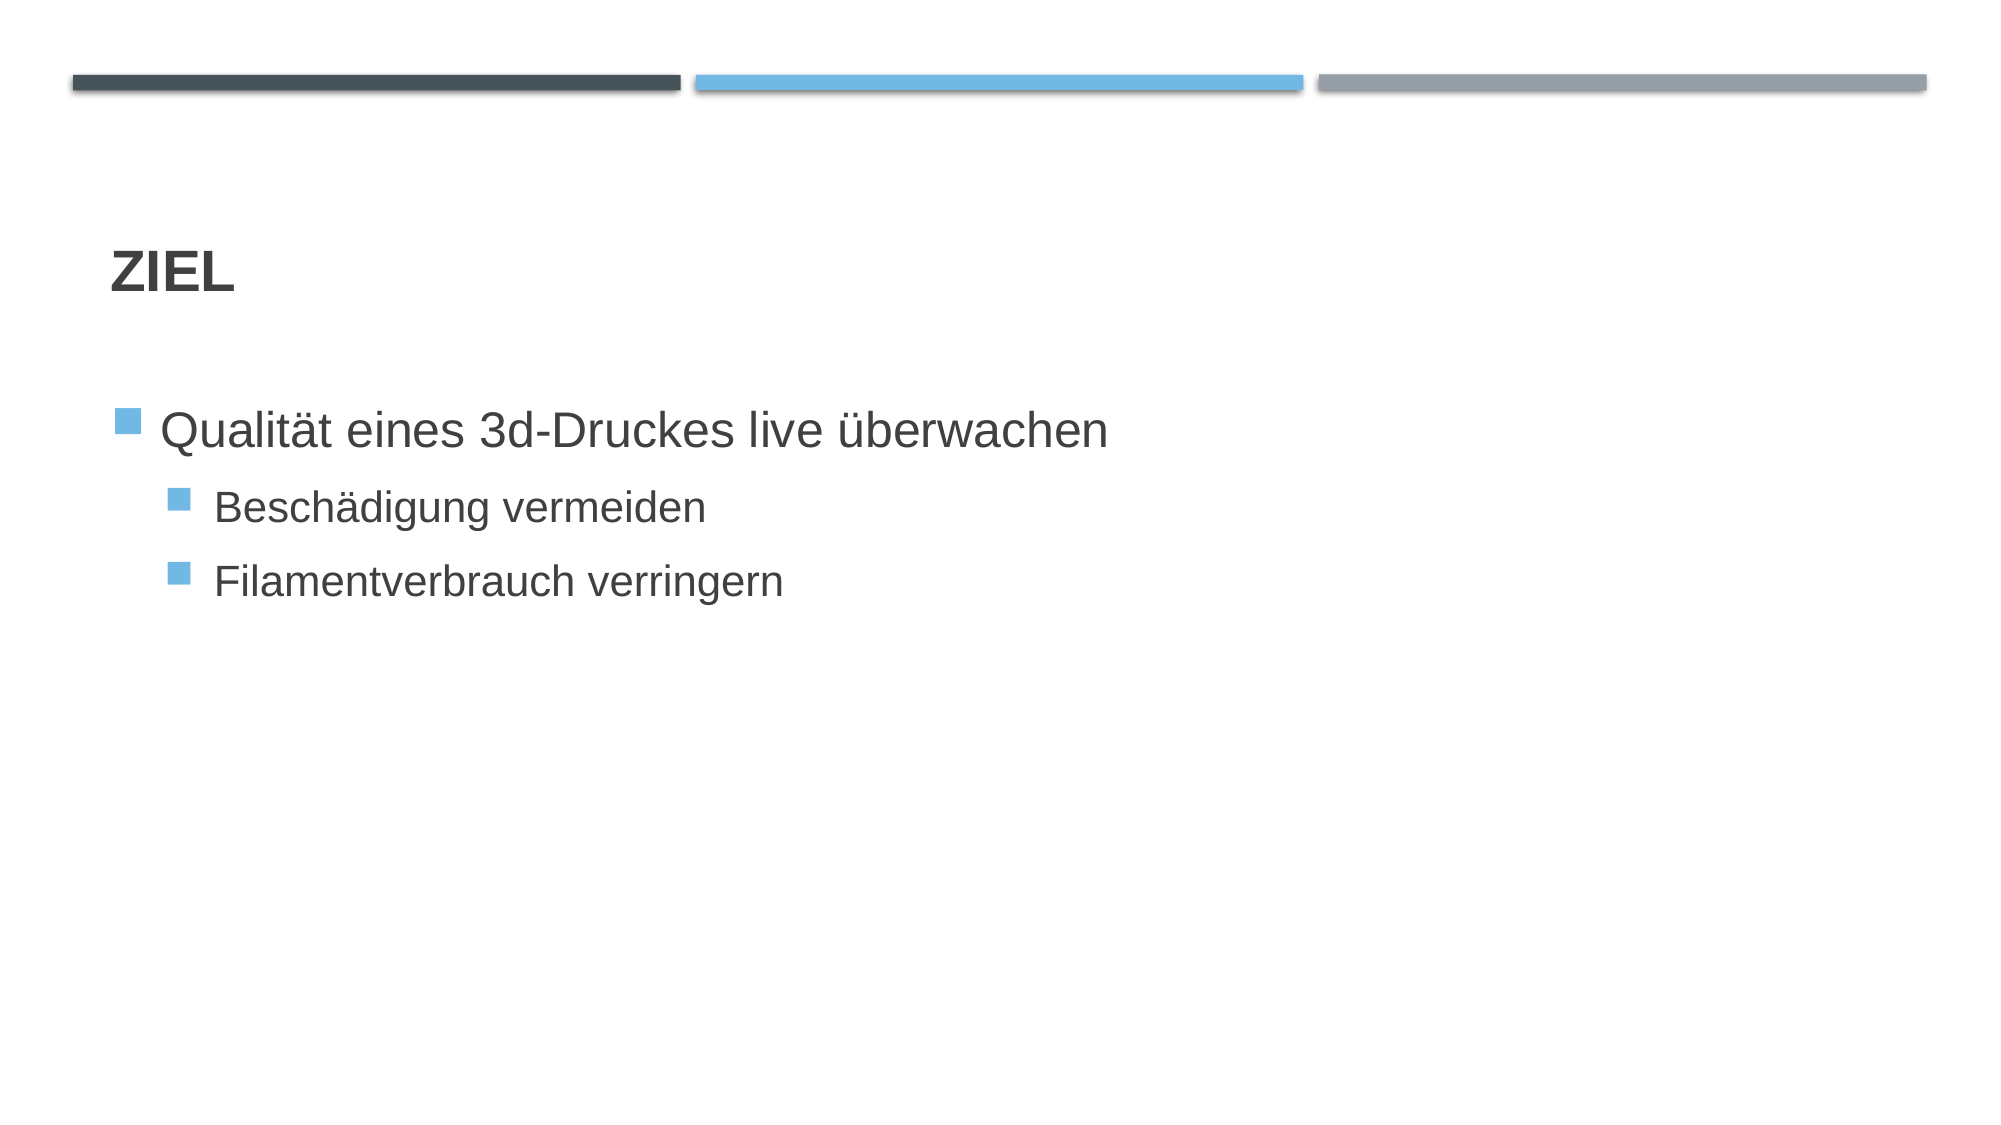

# ziel
Qualität eines 3d-Druckes live überwachen
Beschädigung vermeiden
Filamentverbrauch verringern